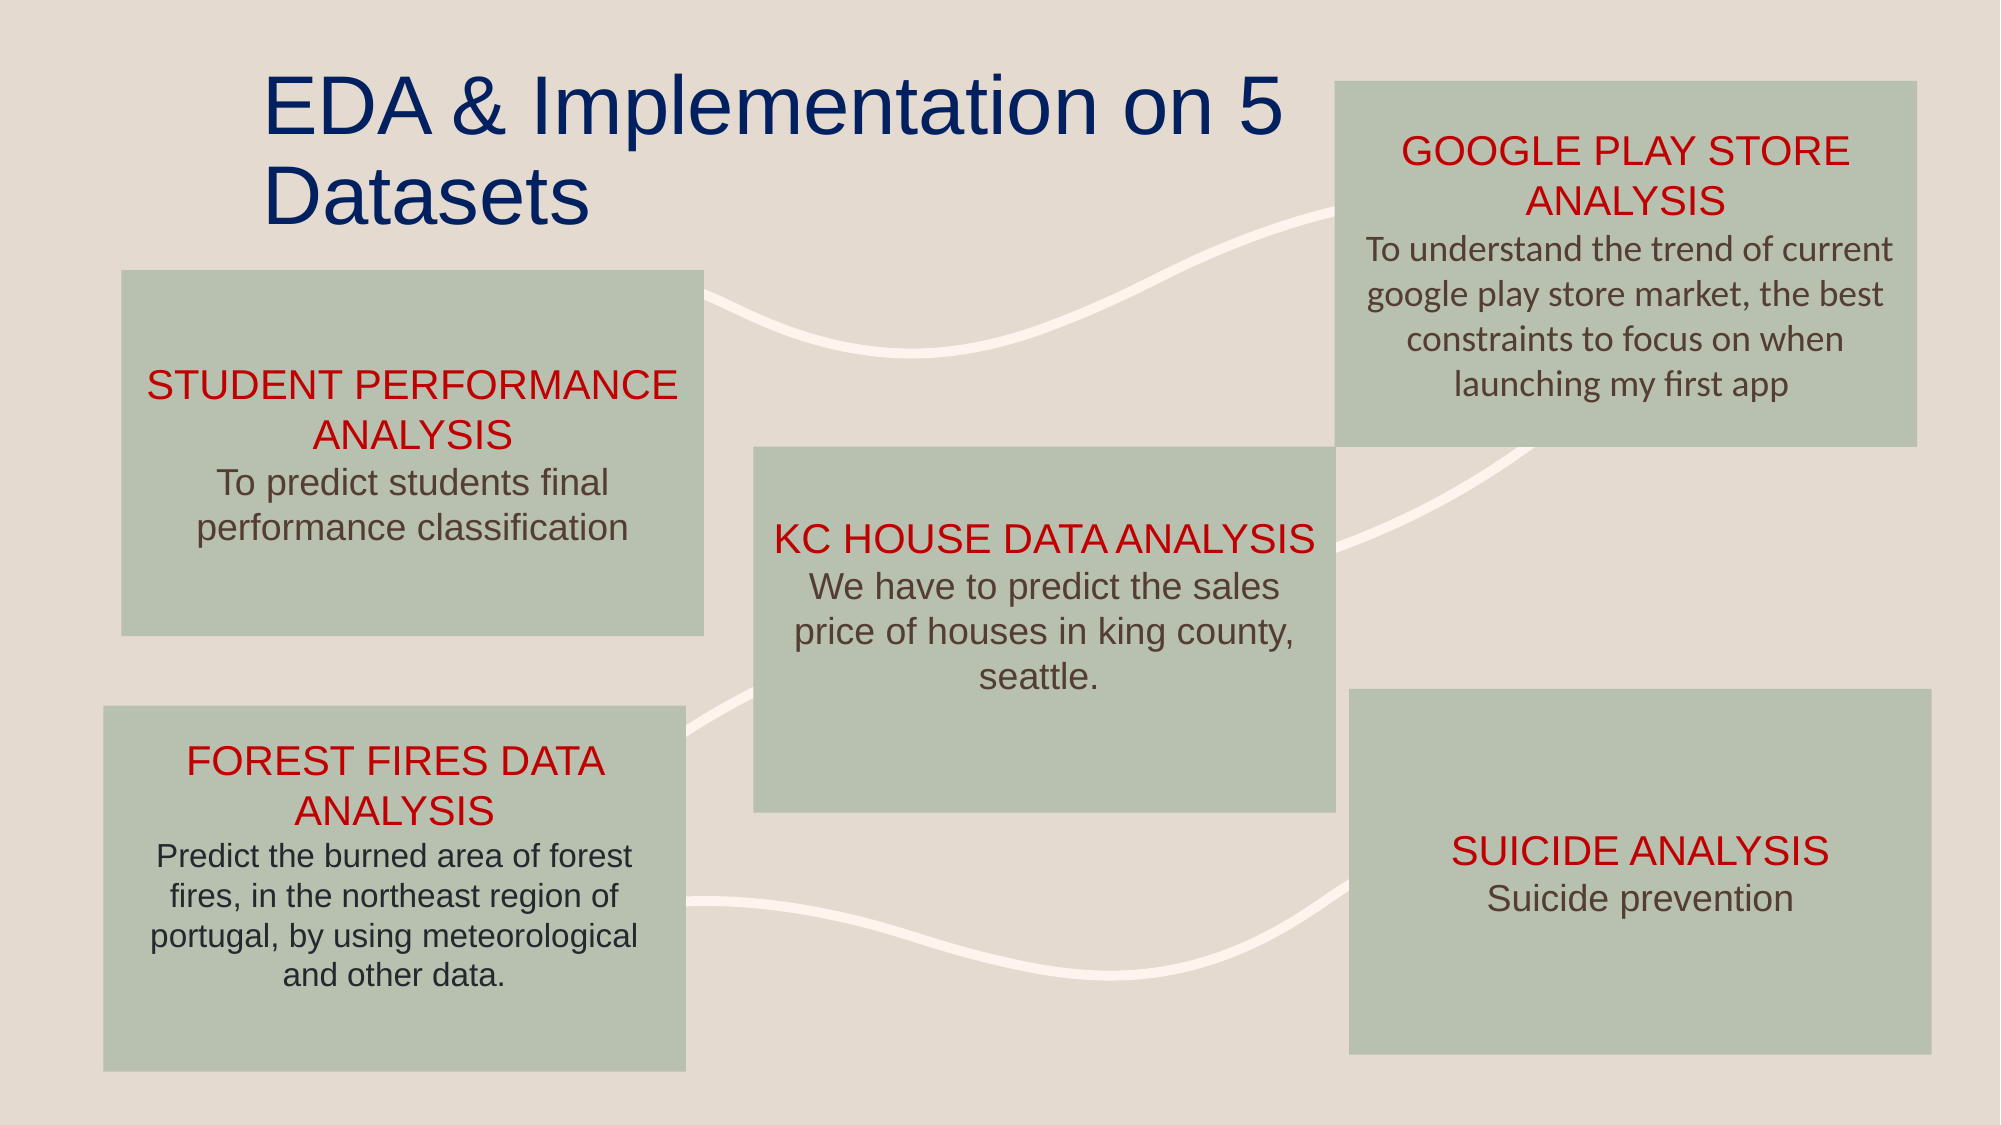

Google play store analysis
 To understand the trend of current google play store market, the best constraints to focus on when launching my first app
# EDA & Implementation on 5 Datasets
Student performance analysis
To predict students final performance classification
Kc house Data analysis
We have to predict the sales price of houses in king county, seattle.

Suicide analysis
Suicide prevention
Forest fires data analysis
Predict the burned area of forest fires, in the northeast region of portugal, by using meteorological and other data.